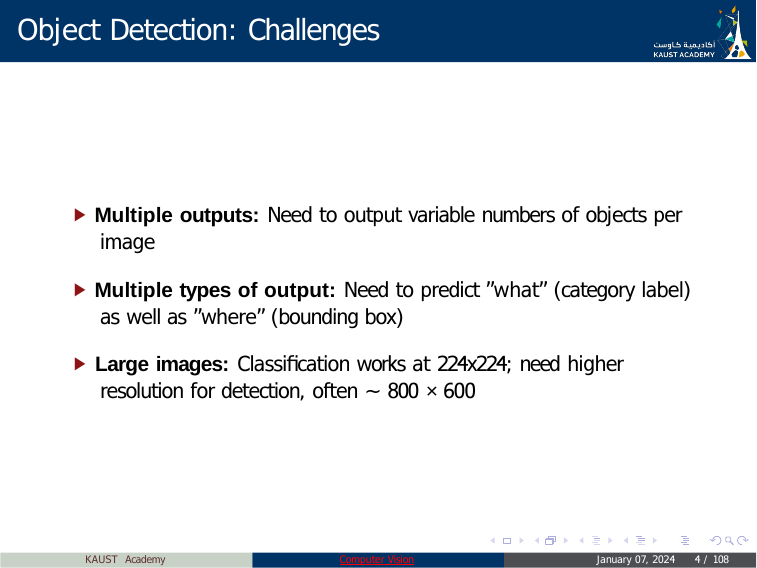

# Object Detection: Challenges
▶ Multiple outputs: Need to output variable numbers of objects per image
▶ Multiple types of output: Need to predict ”what” (category label) as well as ”where” (bounding box)
▶ Large images: Classification works at 224x224; need higher resolution for detection, often ∼ 800 × 600